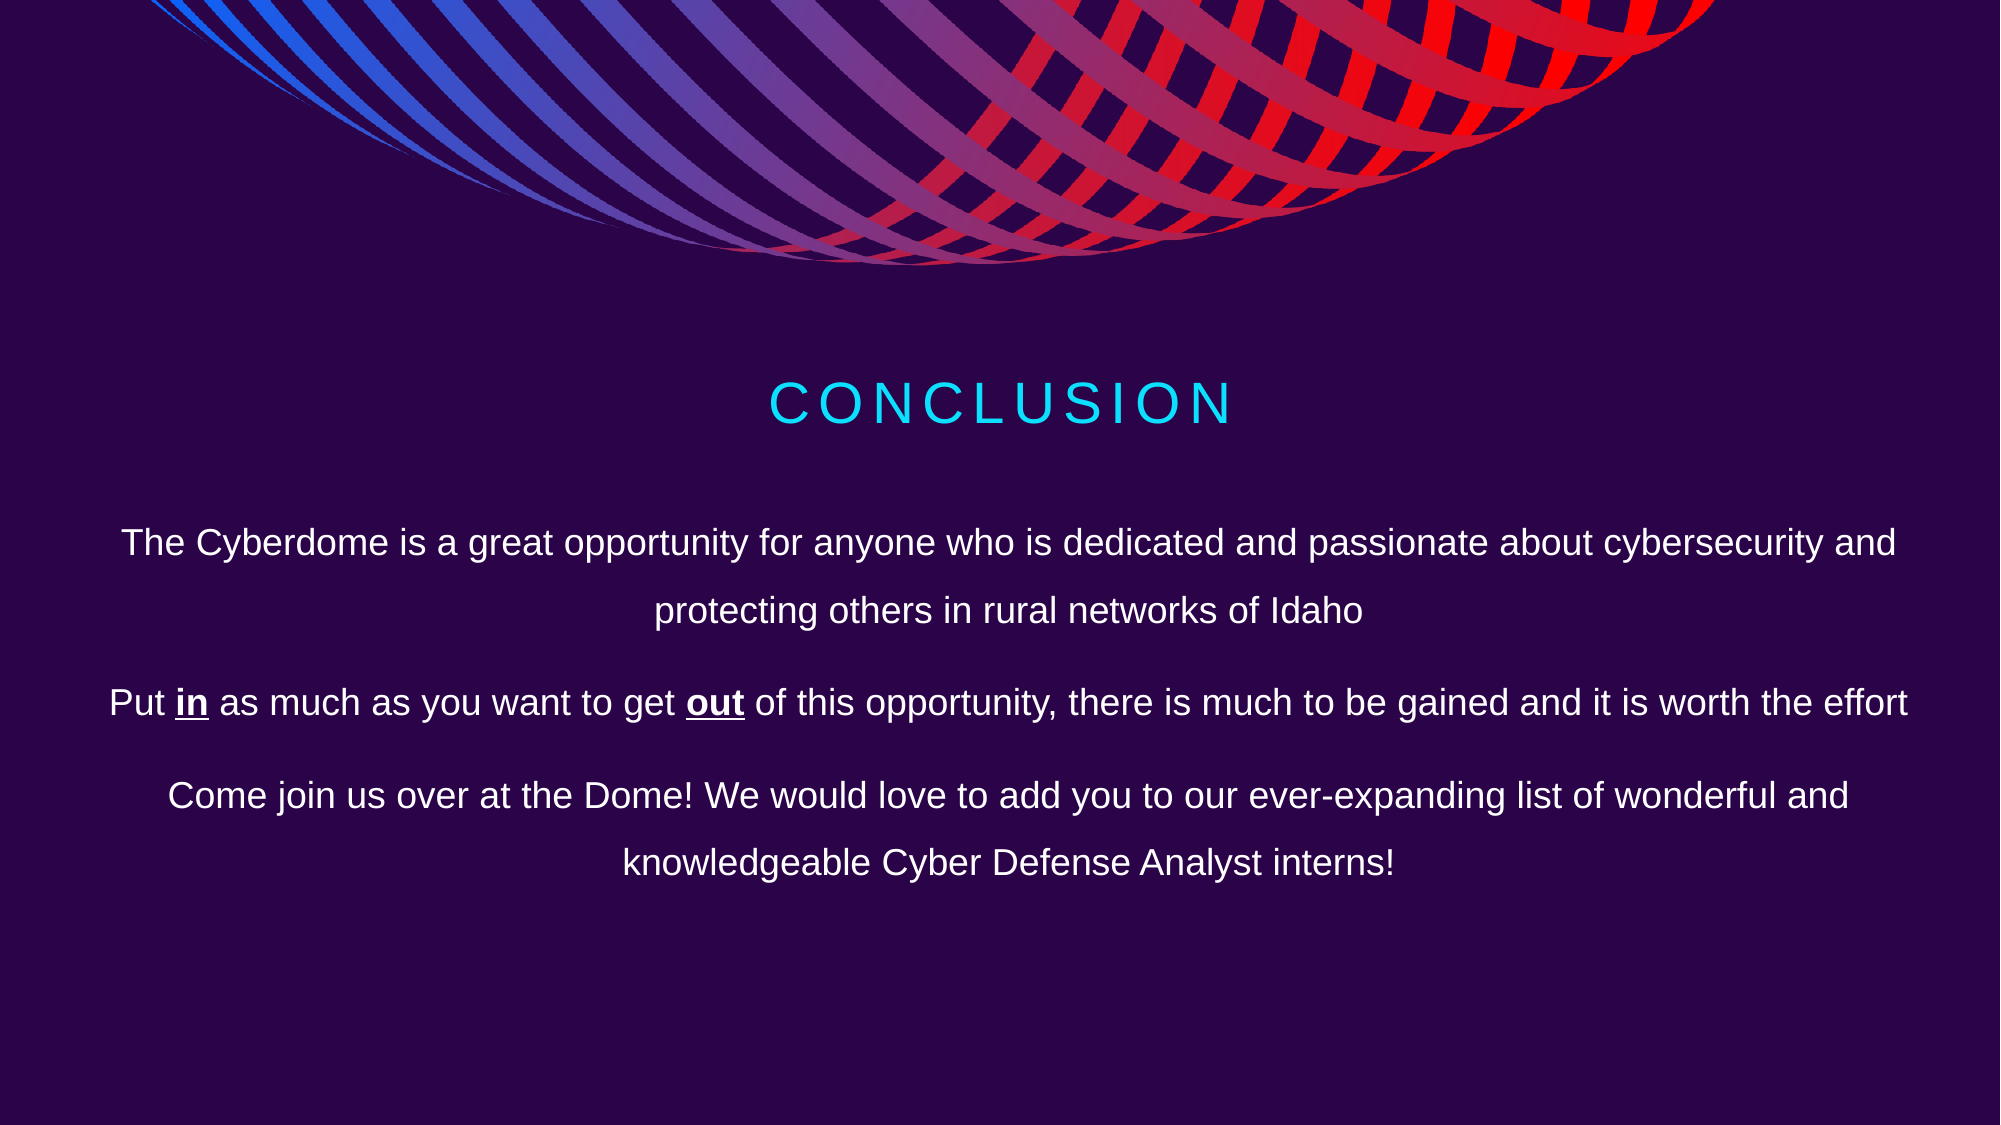

# Conclusion
The Cyberdome is a great opportunity for anyone who is dedicated and passionate about cybersecurity and protecting others in rural networks of Idaho
Put in as much as you want to get out of this opportunity, there is much to be gained and it is worth the effort
Come join us over at the Dome! We would love to add you to our ever-expanding list of wonderful and knowledgeable Cyber Defense Analyst interns!